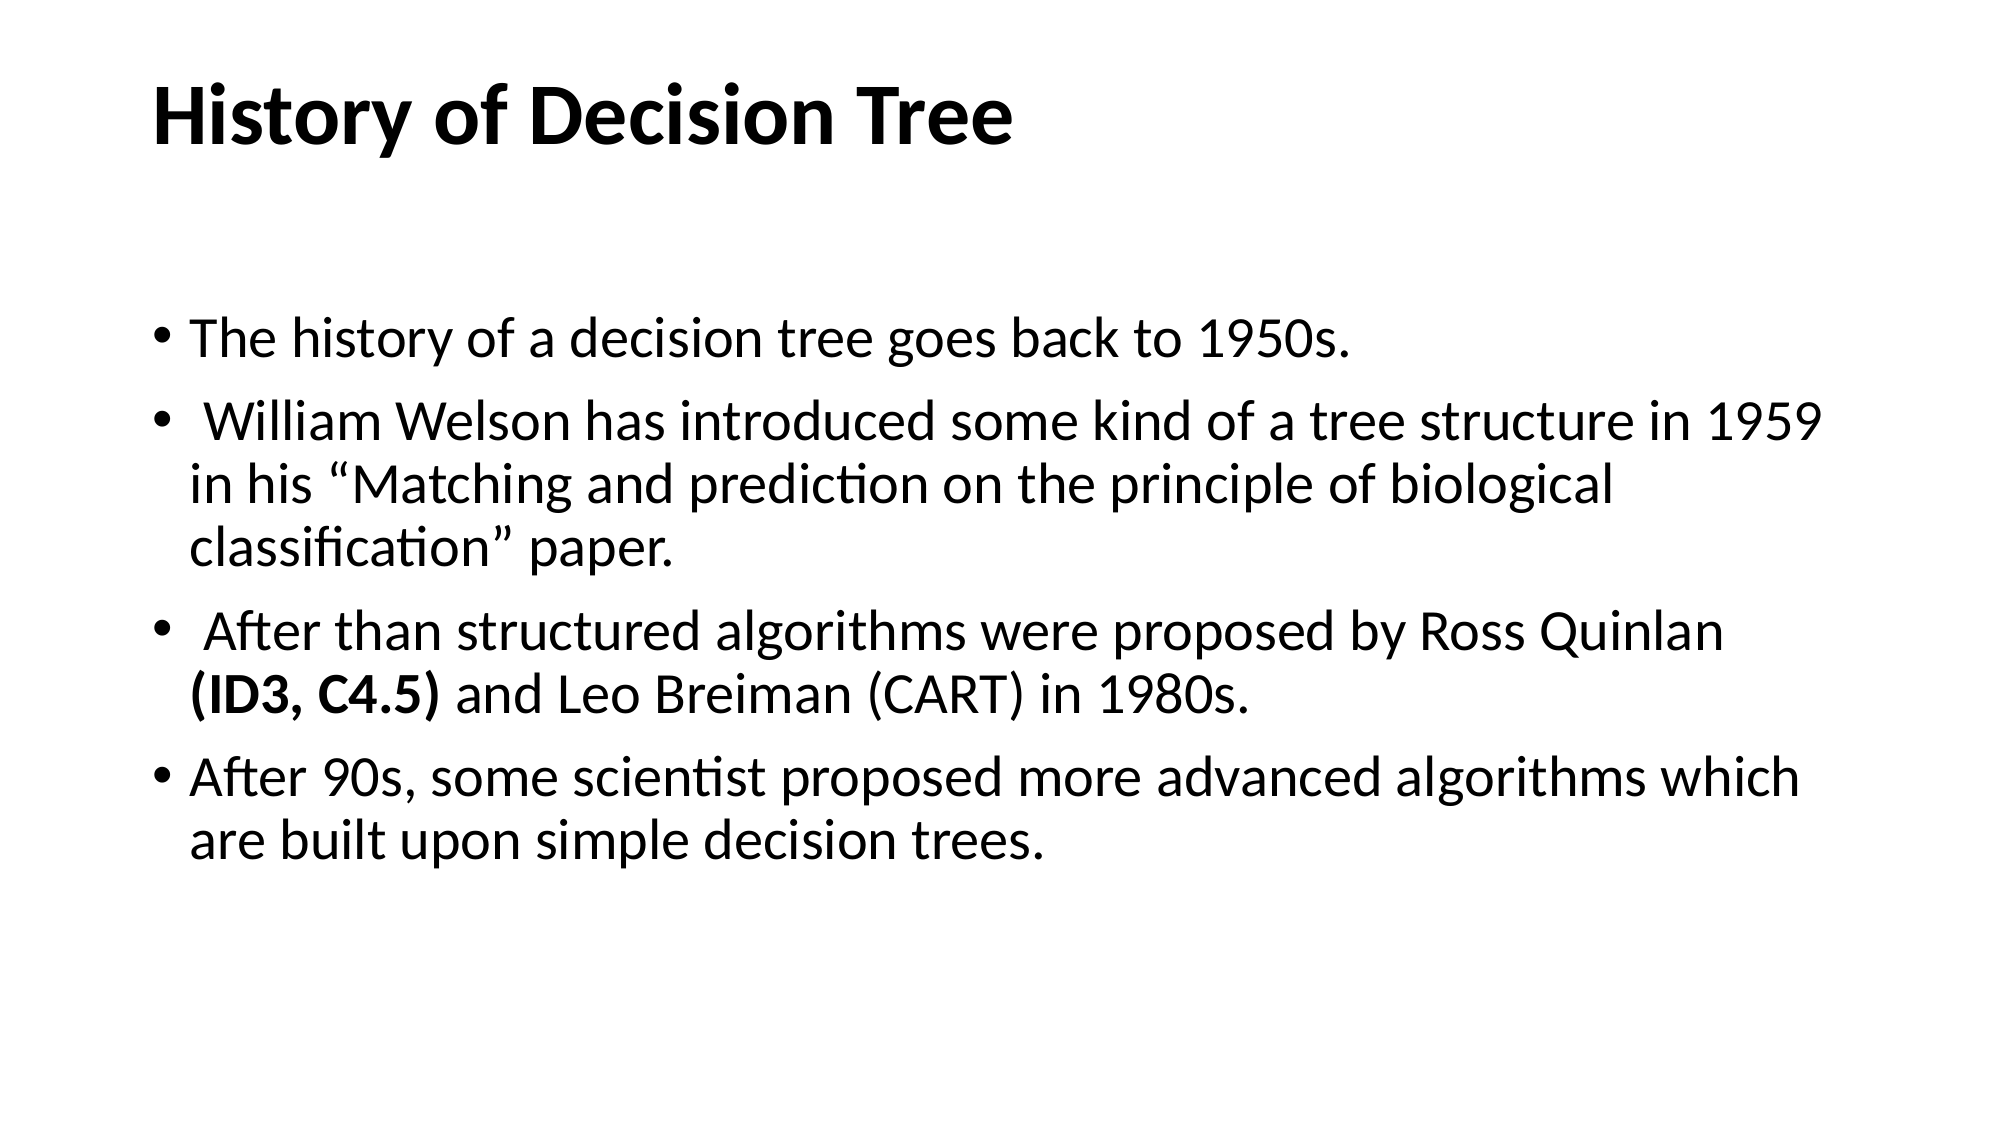

# History of Decision Tree
The history of a decision tree goes back to 1950s.
 William Welson has introduced some kind of a tree structure in 1959 in his “Matching and prediction on the principle of biological classification” paper.
 After than structured algorithms were proposed by Ross Quinlan (ID3, C4.5) and Leo Breiman (CART) in 1980s.
After 90s, some scientist proposed more advanced algorithms which are built upon simple decision trees.